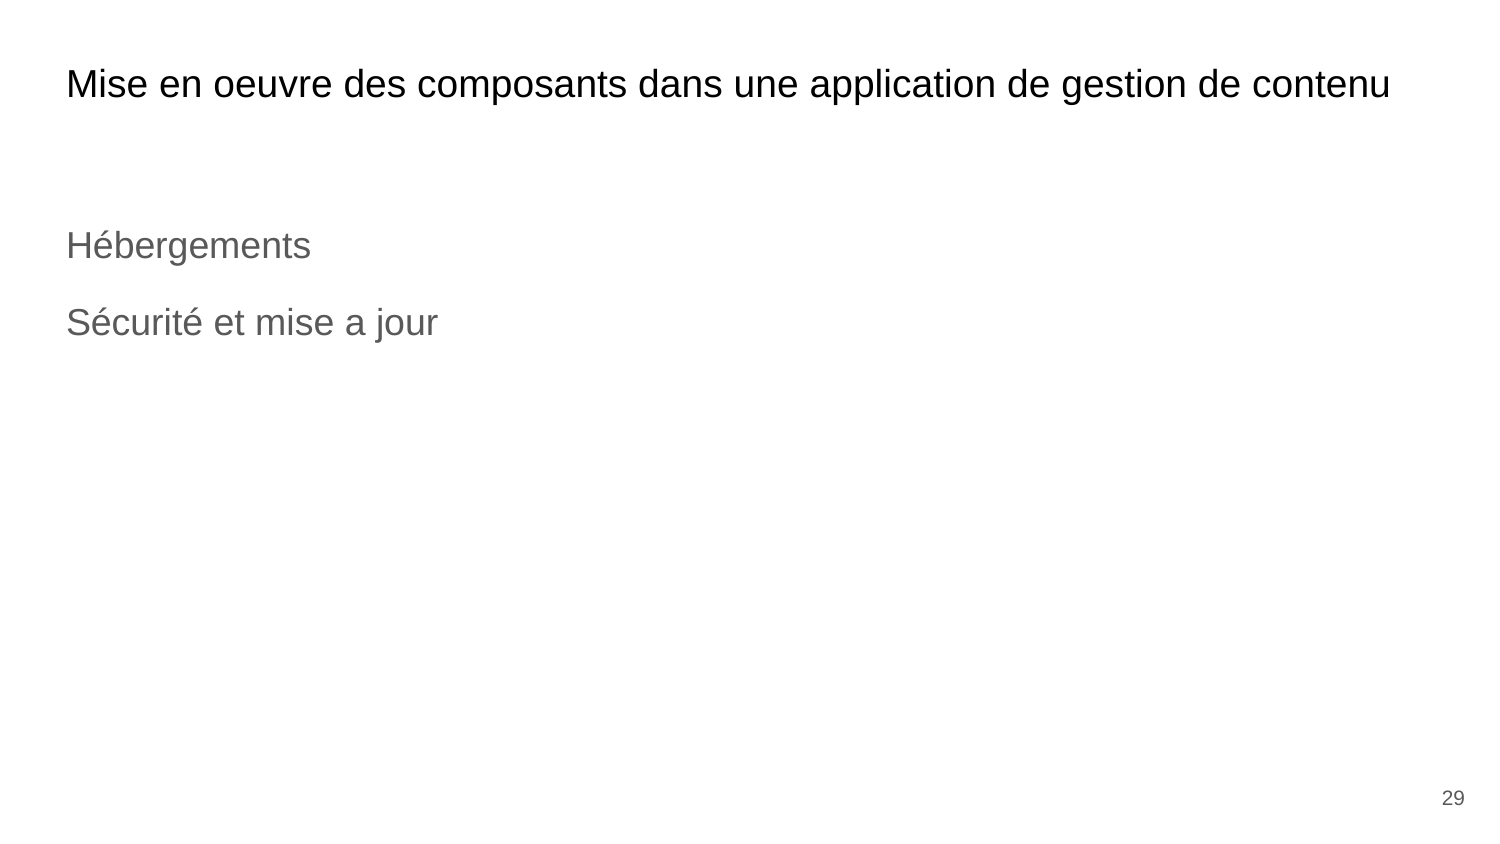

# Mise en oeuvre des composants dans une application de gestion de contenu
Hébergements
Sécurité et mise a jour
29